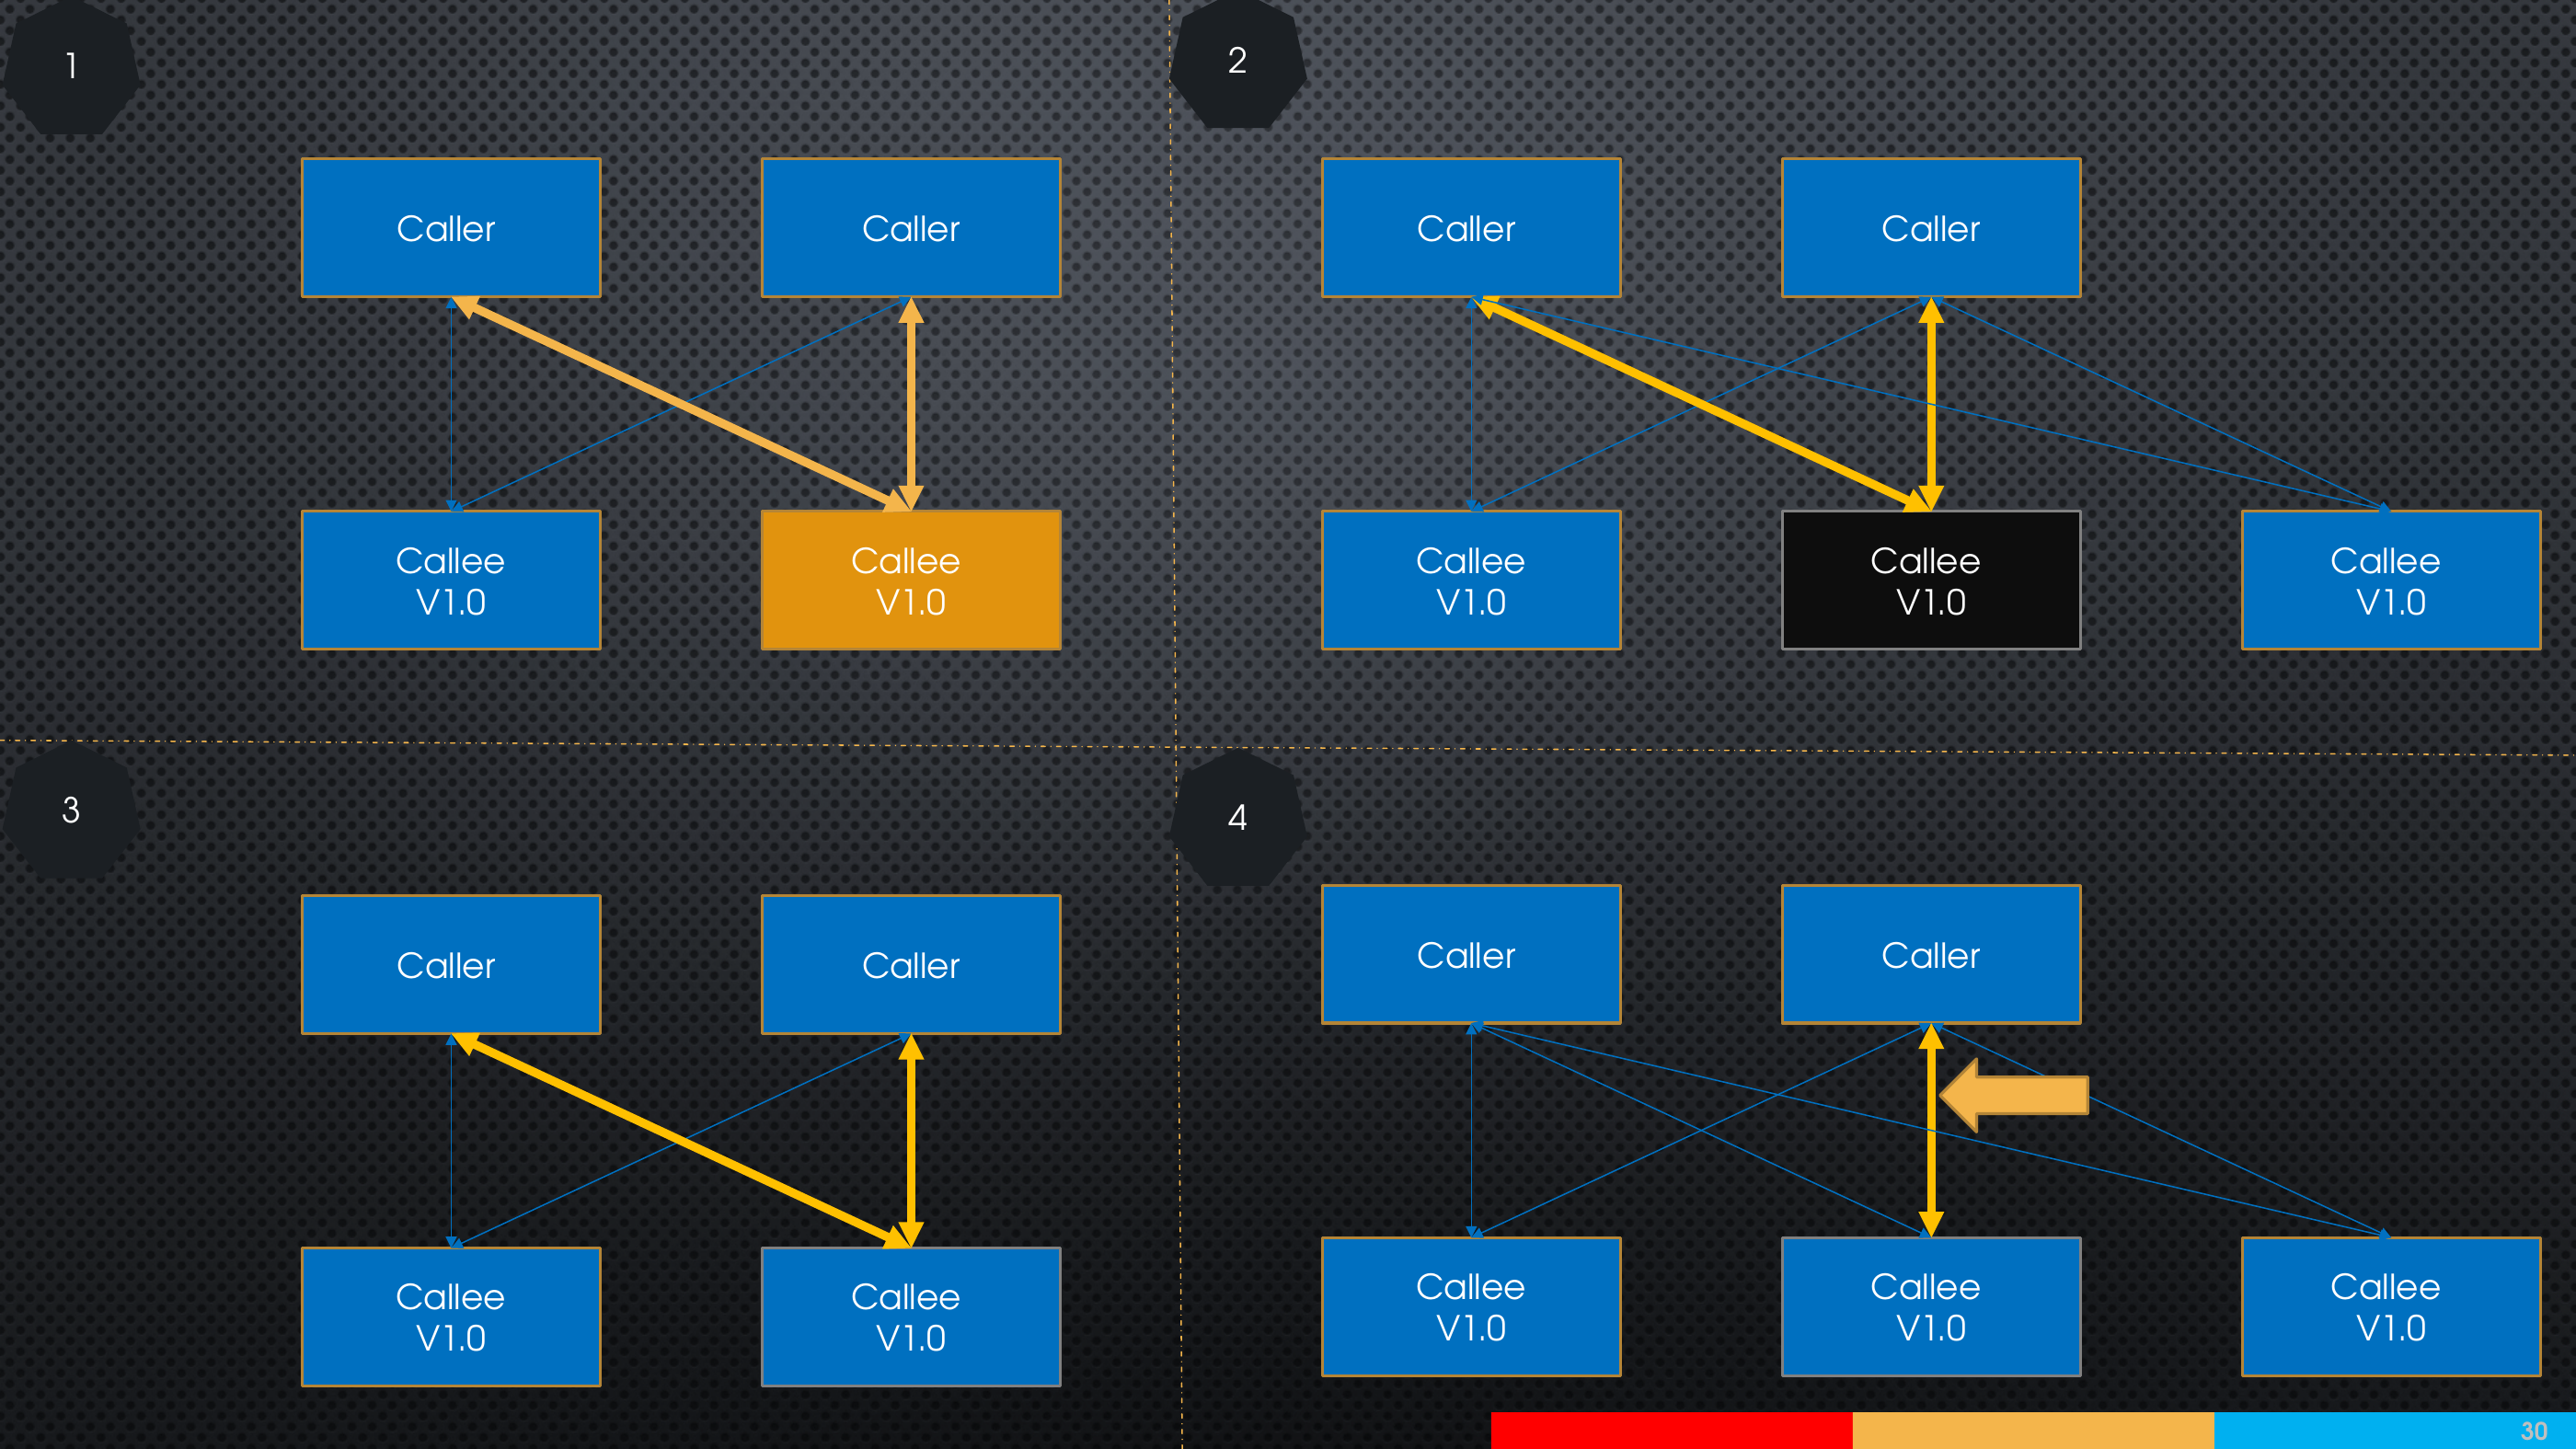

2
1
Caller
Caller
Caller
Caller
Callee
V1.0
Callee
V1.0
Callee
V1.0
Callee
V1.0
Callee
V1.0
3
4
Caller
Caller
Caller
Caller

Callee
V1.0
Callee
V1.0
Callee
V1.0
Callee
V1.0
Callee
V1.0